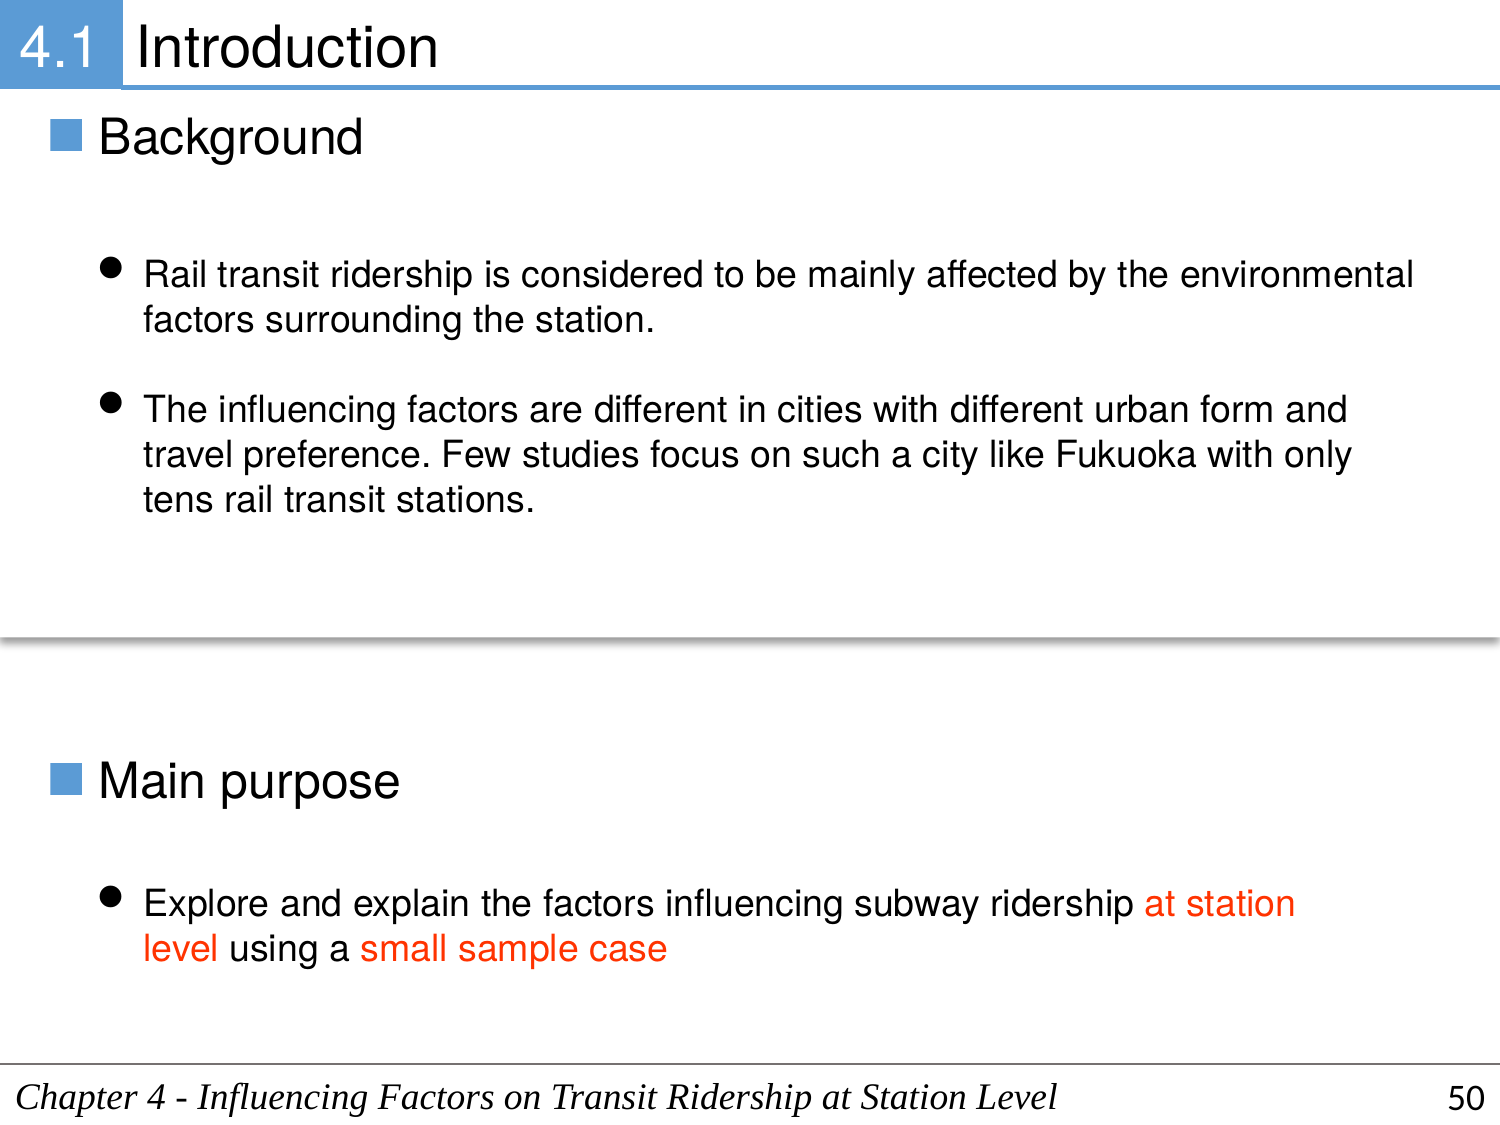

4.1
Introduction

Background

Rail transit ridership is considered to be mainly affected by the environmental factors surrounding the station.

The influencing factors are different in cities with different urban form and travel preference. Few studies focus on such a city like Fukuoka with only tens rail transit stations.
Main purpose

Explore and explain the factors influencing subway ridership at station level using a small sample case
Chapter 4 - Influencing Factors on Transit Ridership at Station Level
50